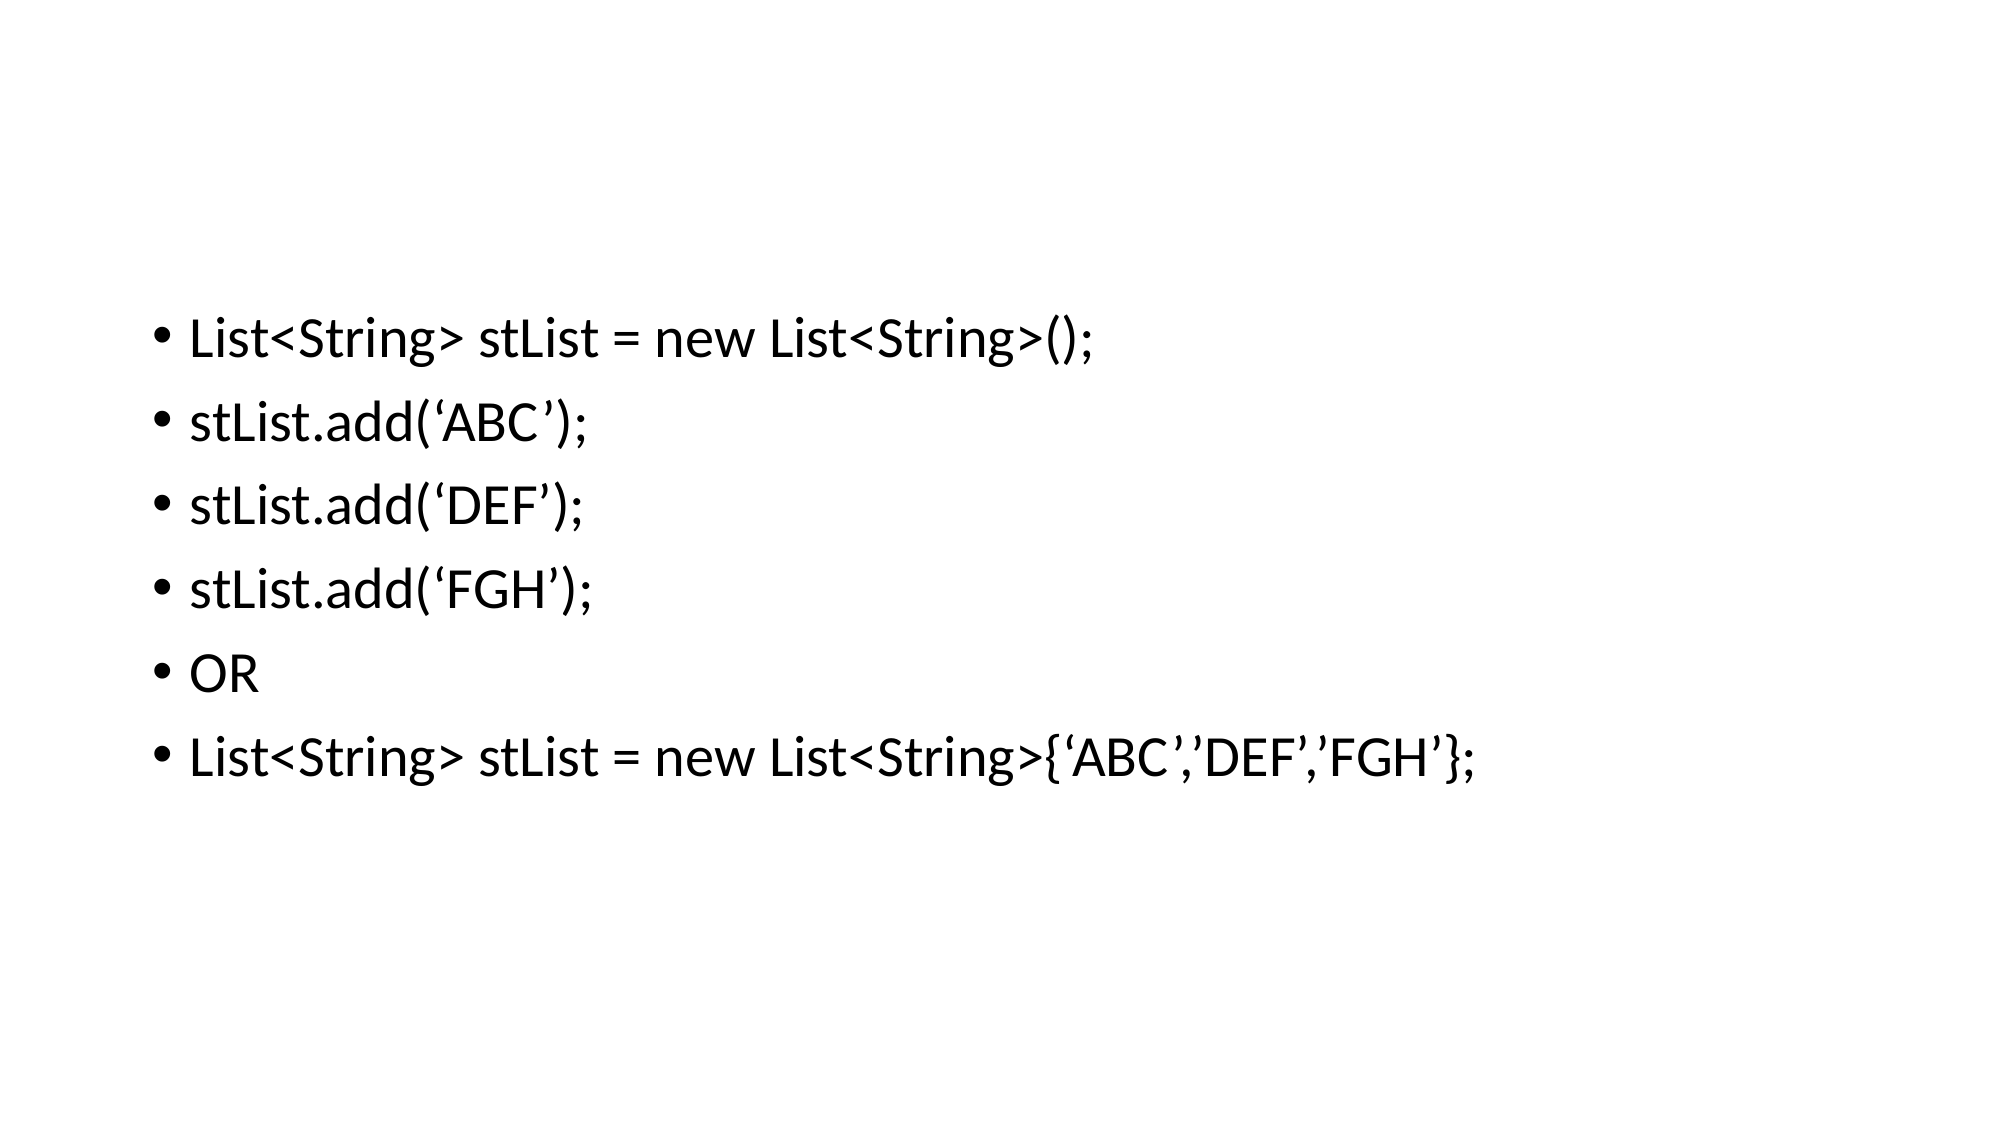

#
List<String> stList = new List<String>();
stList.add(‘ABC’);
stList.add(‘DEF’);
stList.add(‘FGH’);
OR
List<String> stList = new List<String>{‘ABC’,’DEF’,’FGH’};